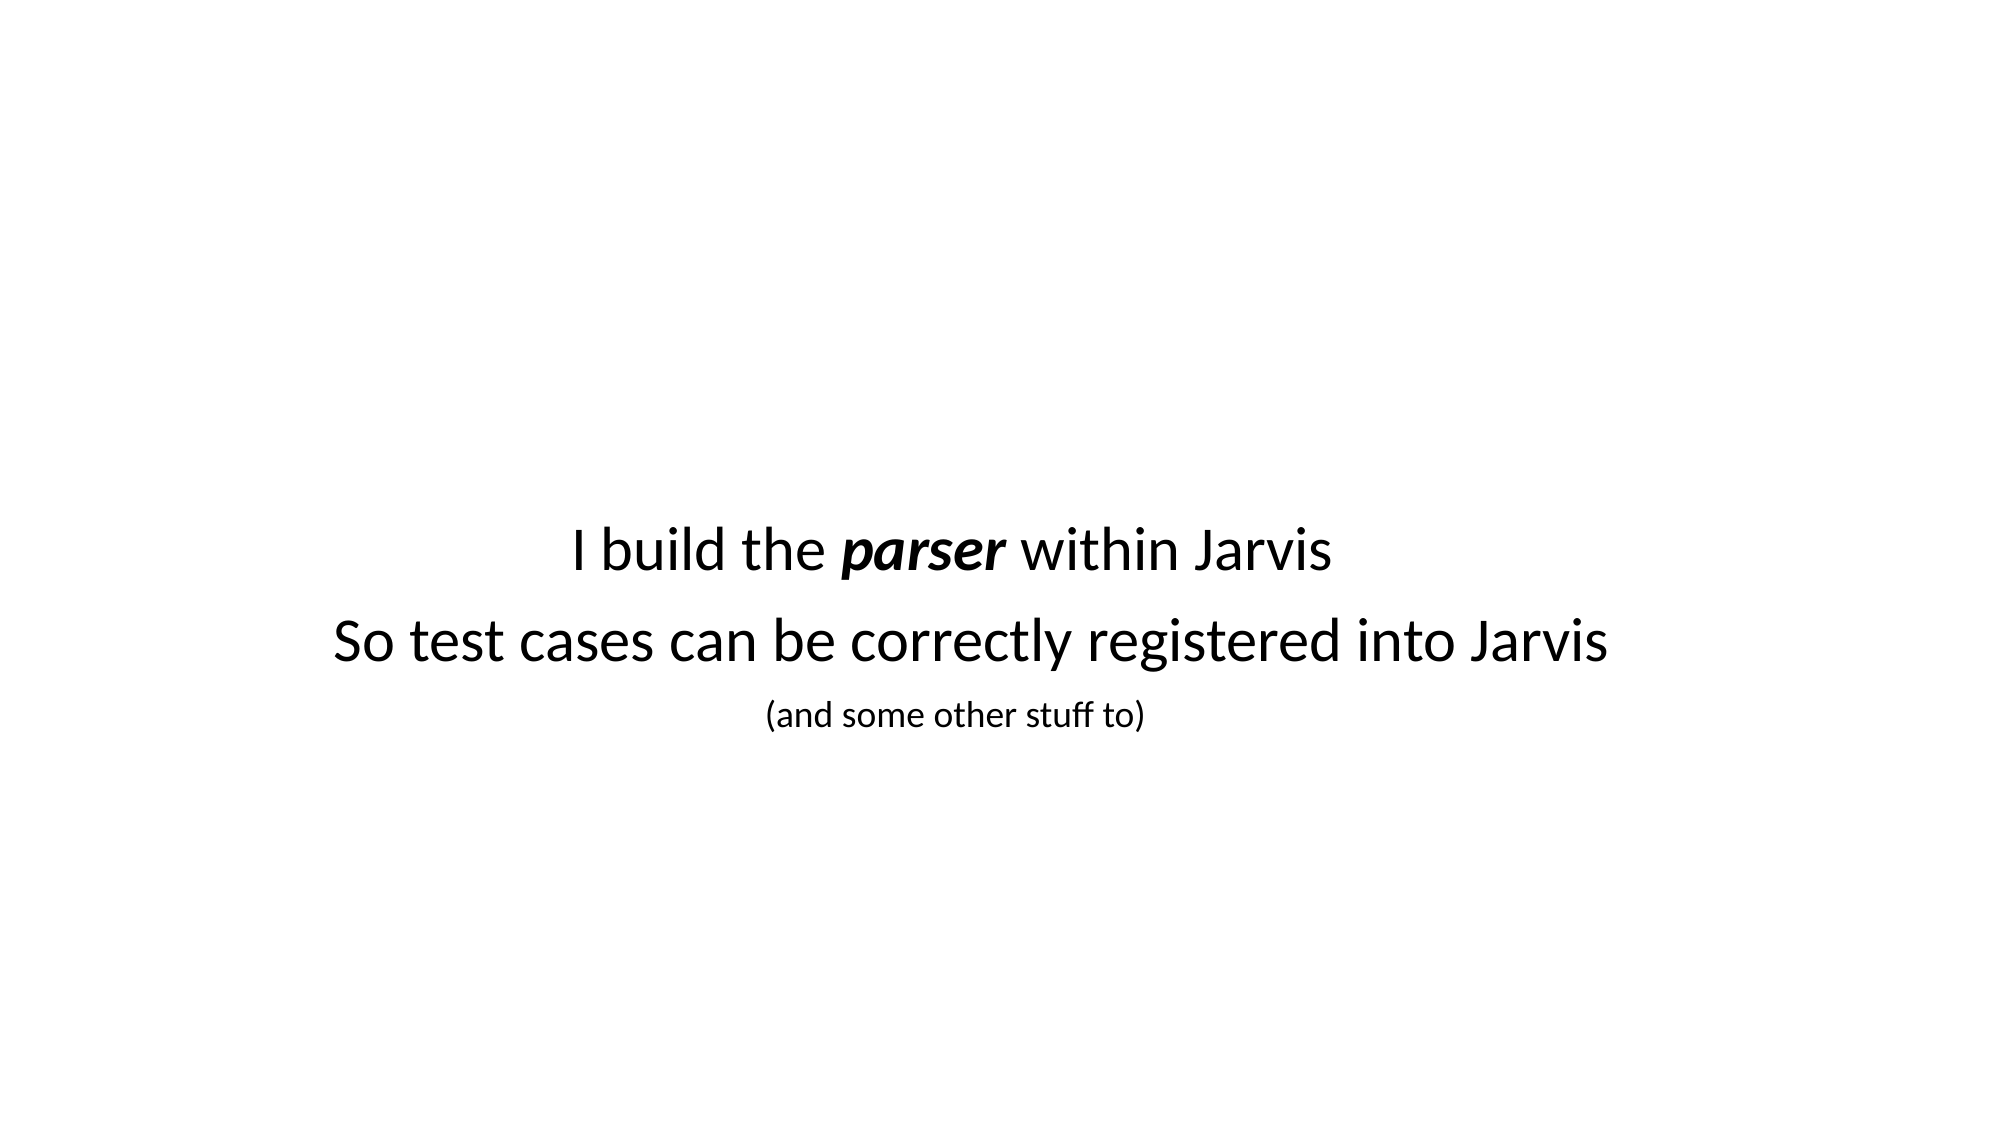

I build the parser within Jarvis
So test cases can be correctly registered into Jarvis
(and some other stuff to)